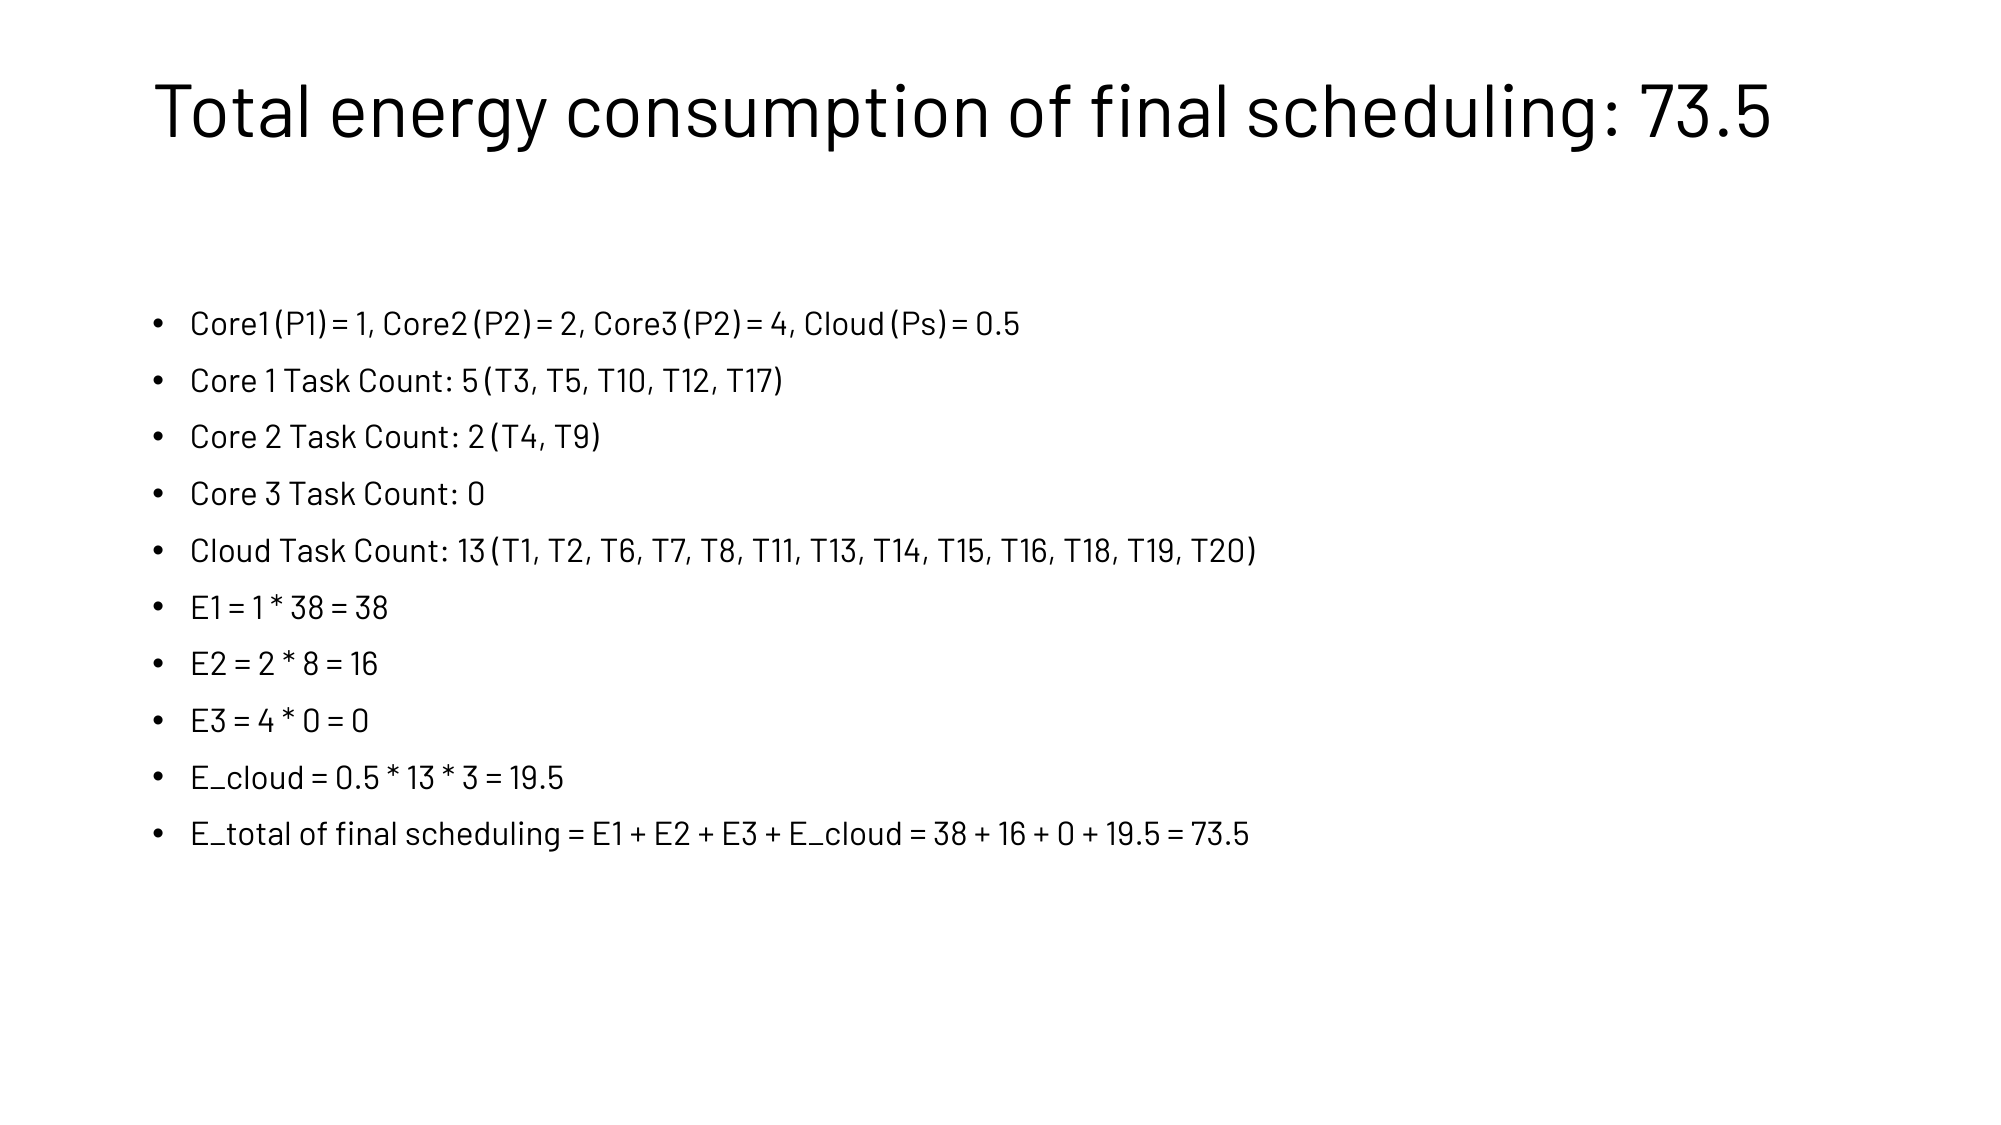

# Total energy consumption of final scheduling: 73.5
Core1 (P1) = 1, Core2 (P2) = 2, Core3 (P2) = 4, Cloud (Ps) = 0.5
Core 1 Task Count: 5 (T3, T5, T10, T12, T17)
Core 2 Task Count: 2 (T4, T9)
Core 3 Task Count: 0
Cloud Task Count: 13 (T1, T2, T6, T7, T8, T11, T13, T14, T15, T16, T18, T19, T20)
E1 = 1 * 38 = 38
E2 = 2 * 8 = 16
E3 = 4 * 0 = 0
E_cloud = 0.5 * 13 * 3 = 19.5
E_total of final scheduling = E1 + E2 + E3 + E_cloud = 38 + 16 + 0 + 19.5 = 73.5